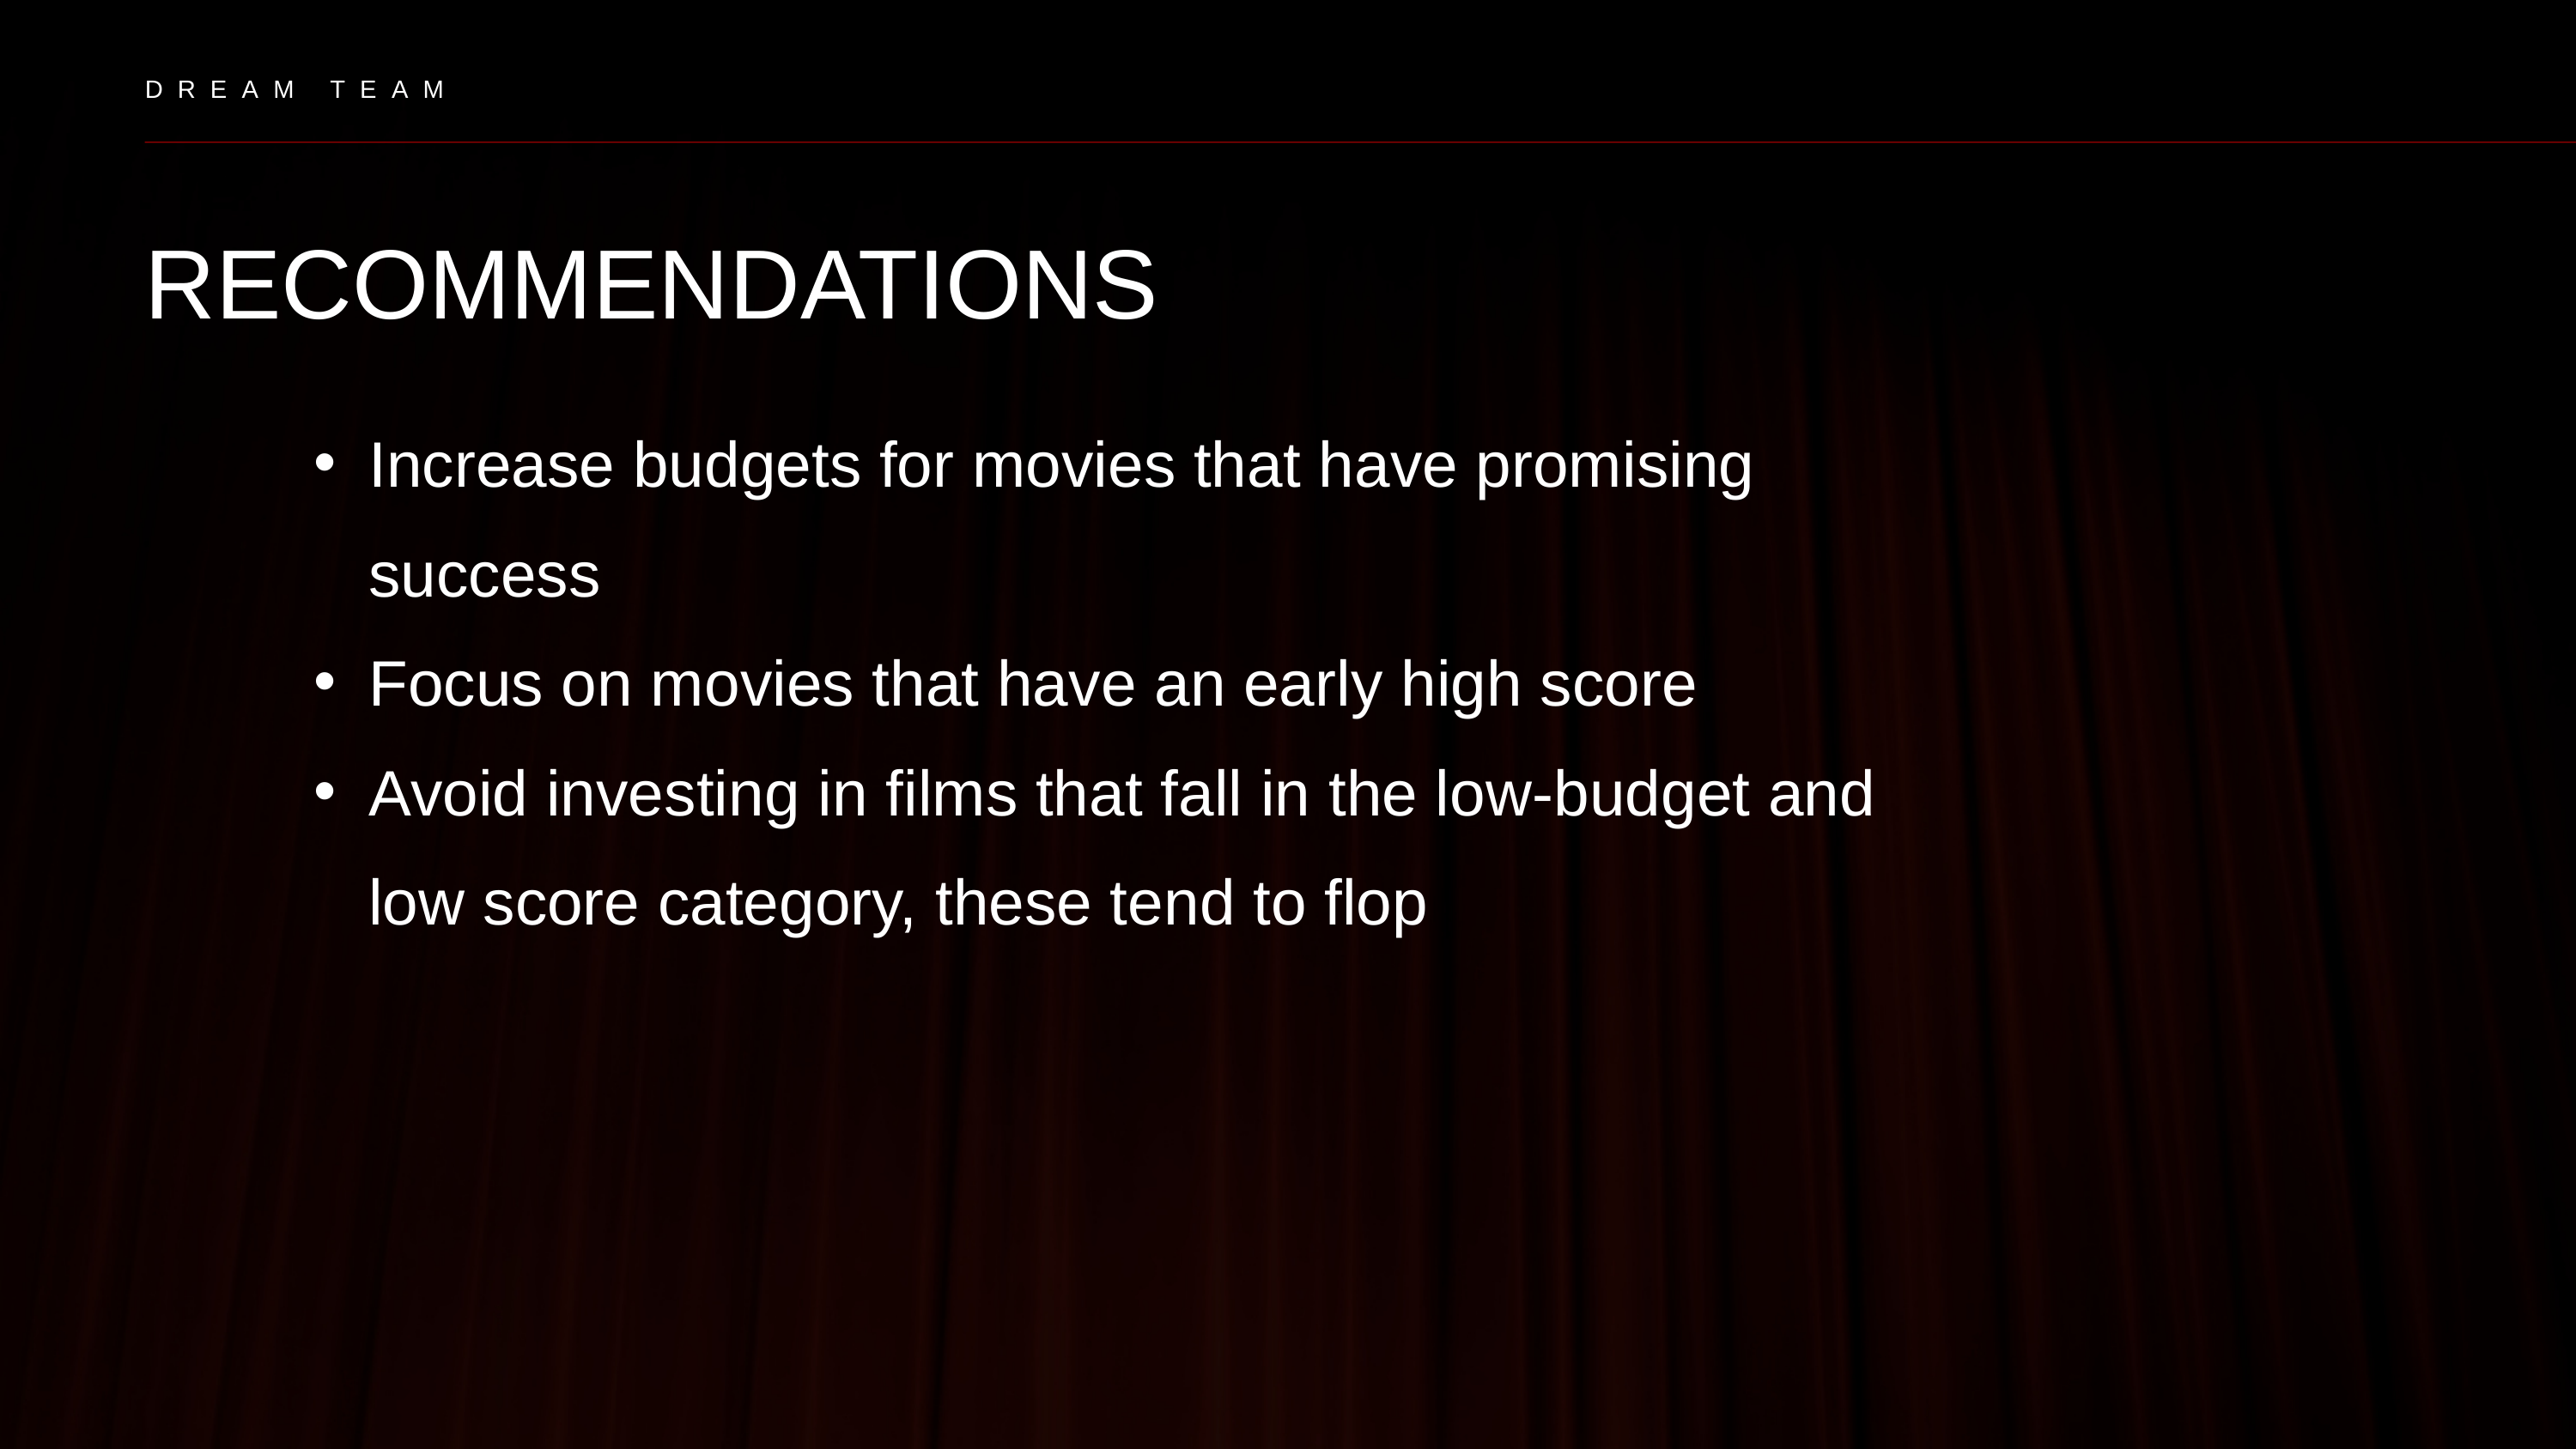

DREAM TEAM

RECOMMENDATIONS
Increase budgets for movies that have promising success
Focus on movies that have an early high score
Avoid investing in films that fall in the low-budget and low score category, these tend to flop